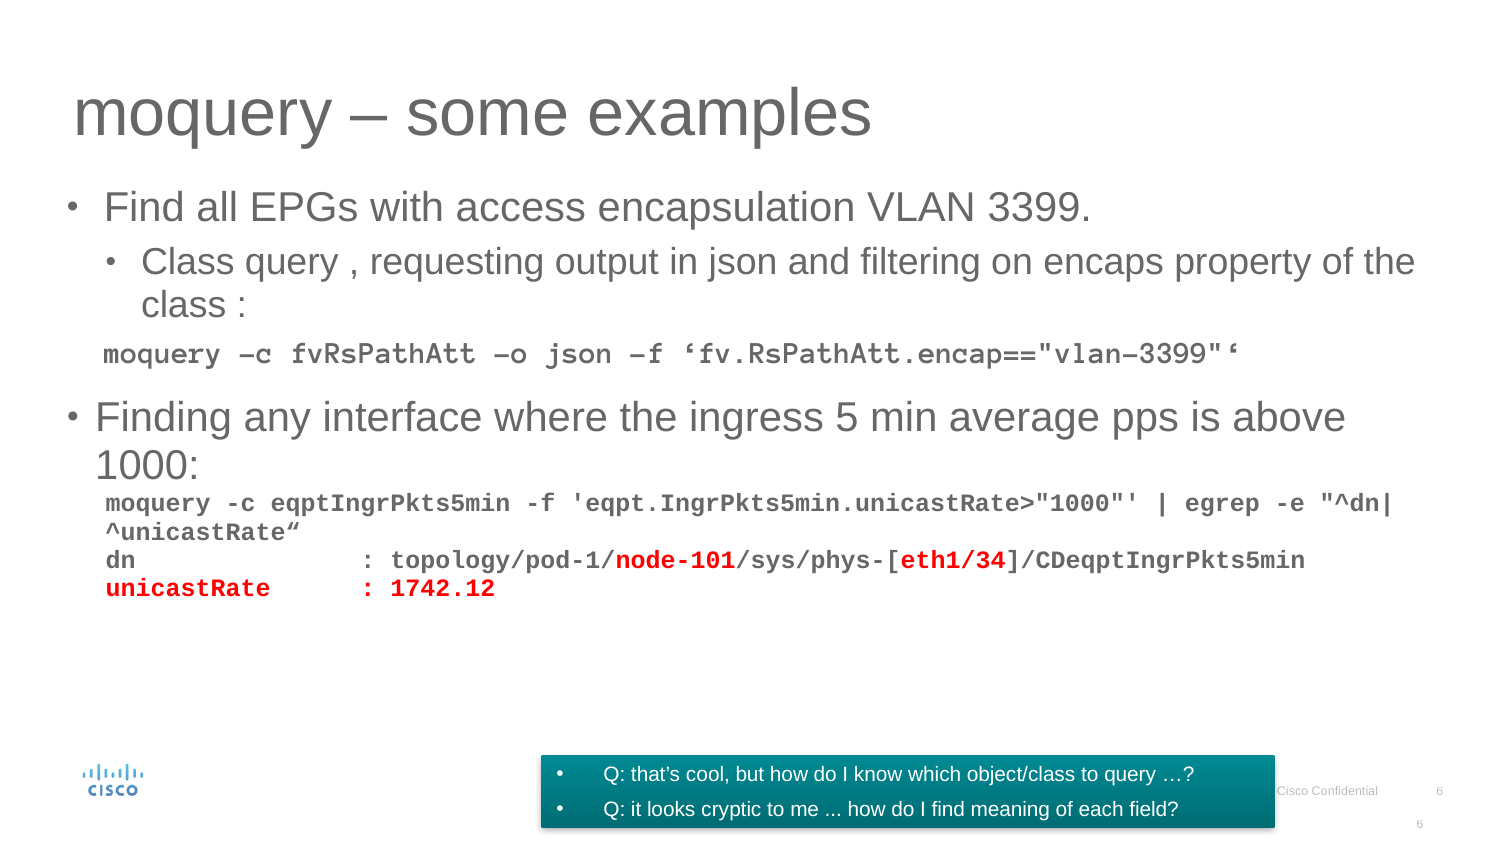

# moquery – some examples
Find all EPGs with access encapsulation VLAN 3399.
Class query , requesting output in json and filtering on encaps property of the class :
moquery -c fvRsPathAtt -o json -f ‘fv.RsPathAtt.encap=="vlan-3399"‘
Finding any interface where the ingress 5 min average pps is above 1000:
moquery -c eqptIngrPkts5min -f 'eqpt.IngrPkts5min.unicastRate>"1000"' | egrep -e "^dn|^unicastRate“
dn               : topology/pod-1/node-101/sys/phys-[eth1/34]/CDeqptIngrPkts5min
unicastRate      : 1742.12
Q: that’s cool, but how do I know which object/class to query …?
Q: it looks cryptic to me ... how do I find meaning of each field?
6